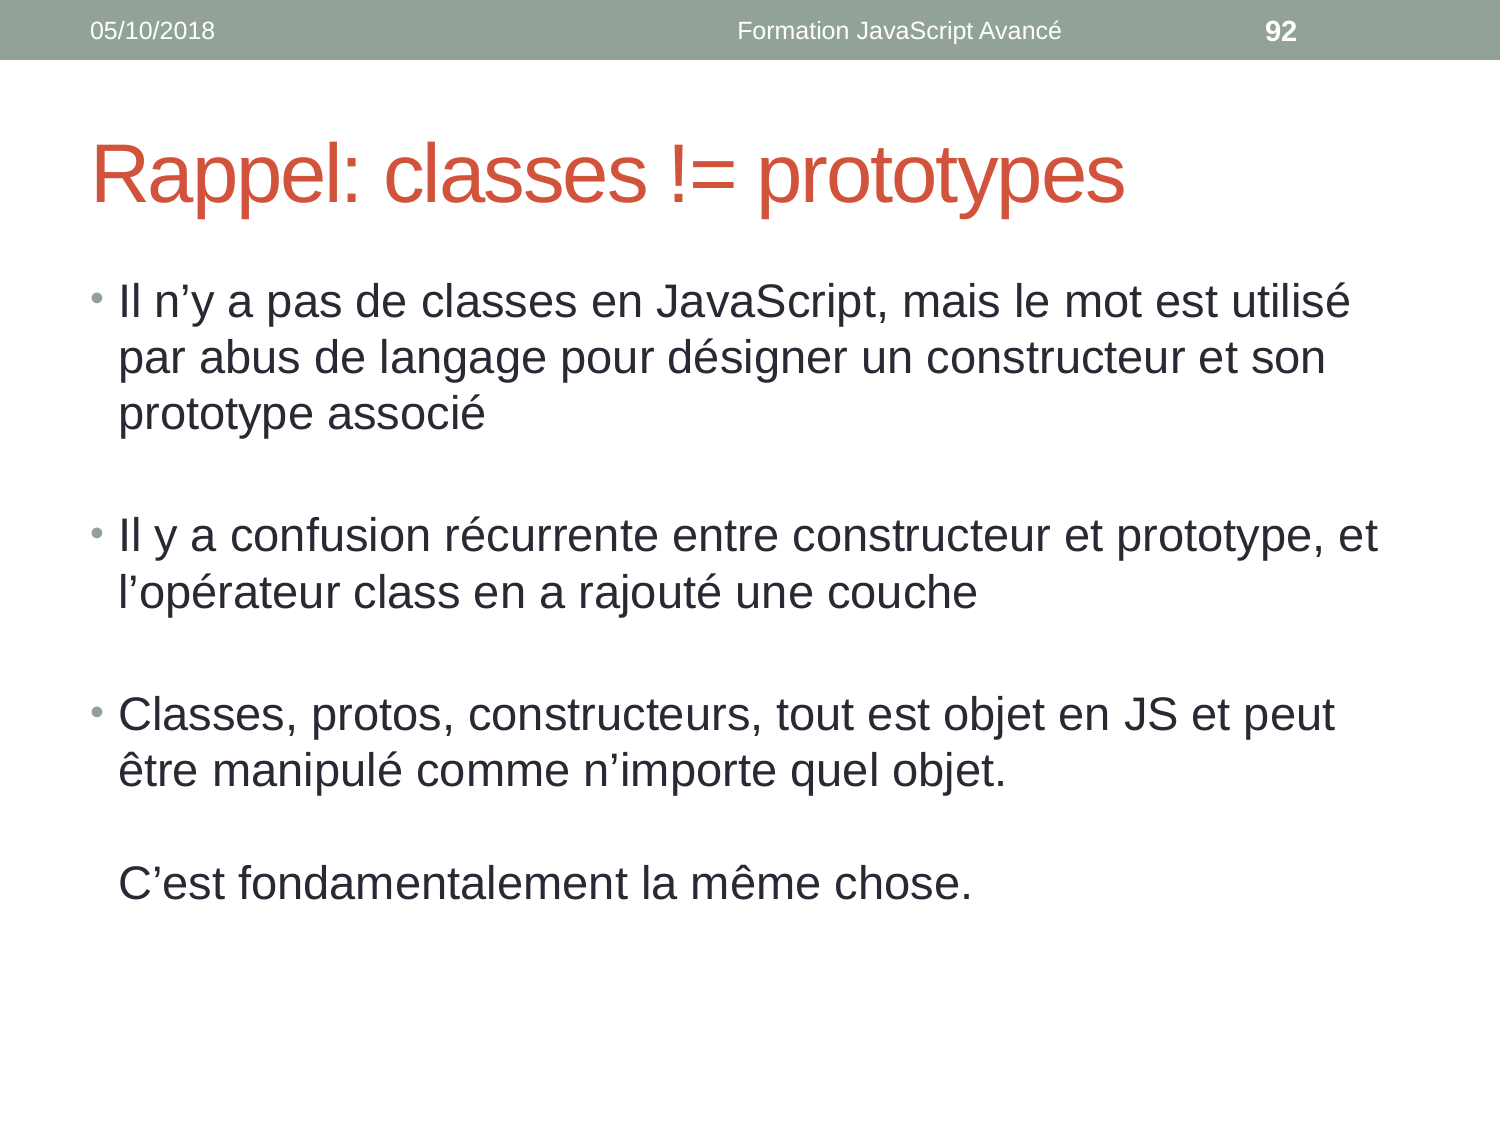

05/10/2018
Formation JavaScript Avancé
92
# Rappel: classes != prototypes
Il n’y a pas de classes en JavaScript, mais le mot est utilisé par abus de langage pour désigner un constructeur et son prototype associé
Il y a confusion récurrente entre constructeur et prototype, et l’opérateur class en a rajouté une couche
Classes, protos, constructeurs, tout est objet en JS et peut être manipulé comme n’importe quel objet.
C’est fondamentalement la même chose.